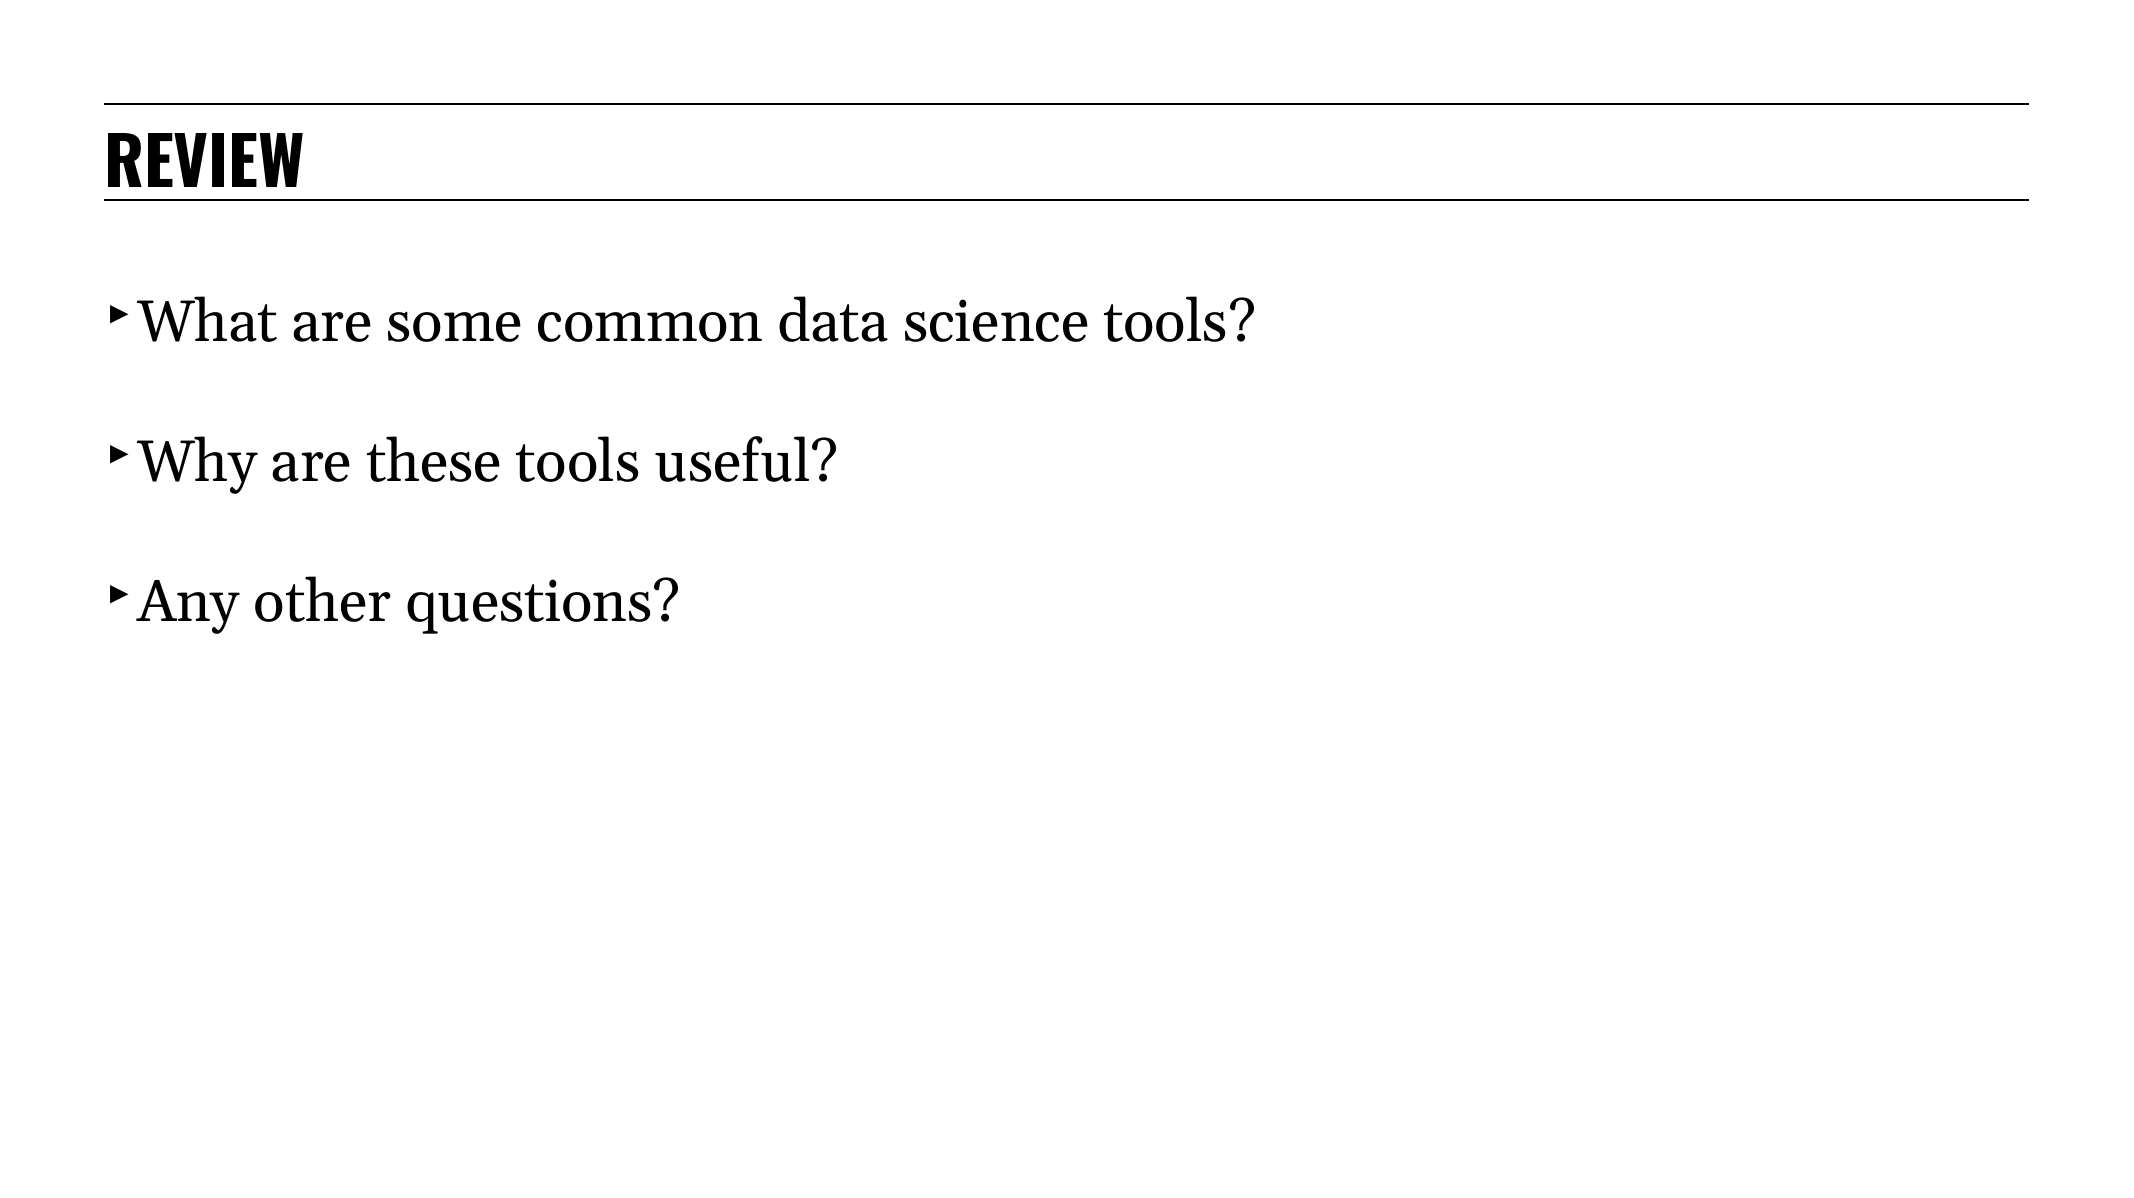

REVIEW

What are some common data science tools?

Why are these tools useful?

Any other questions?